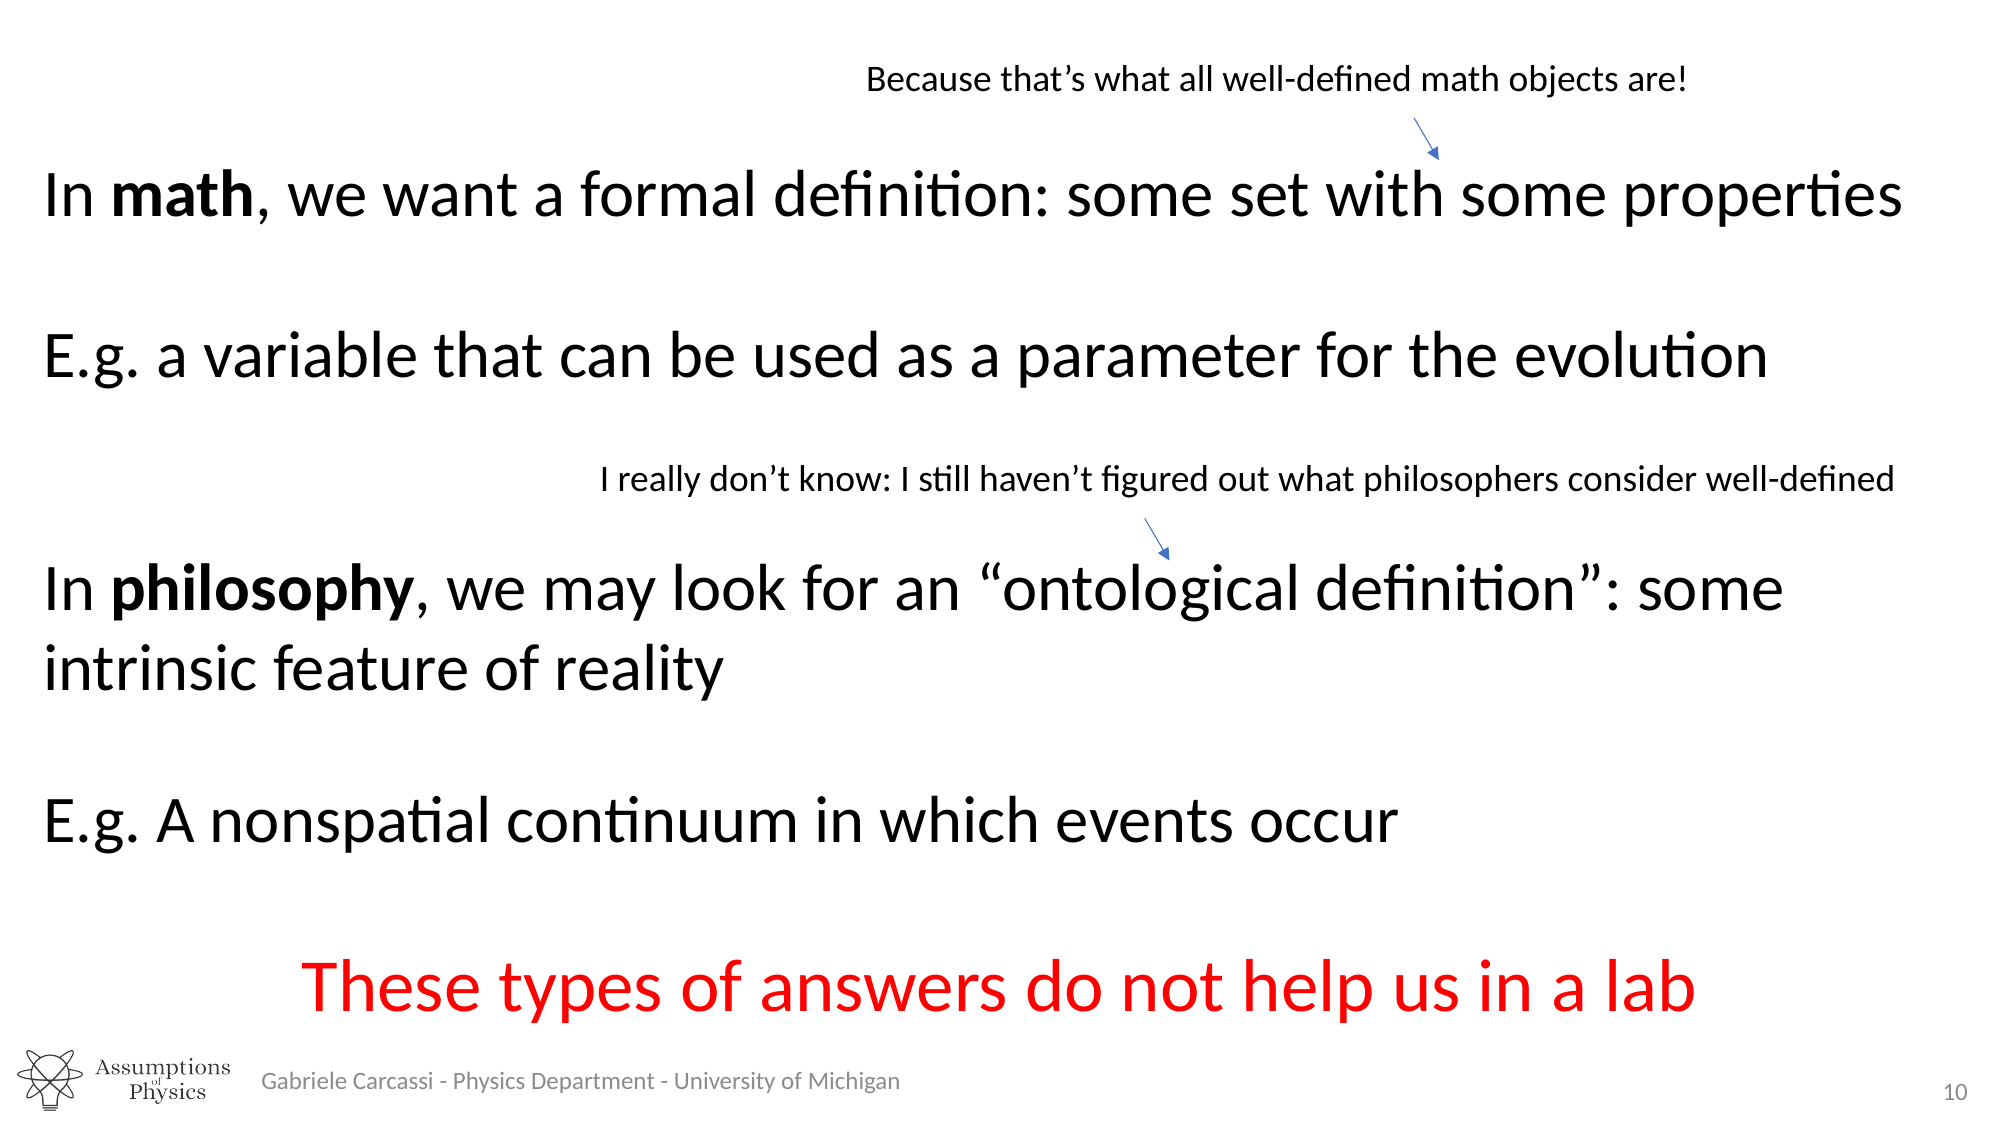

Because that’s what all well-defined math objects are!
In math, we want a formal definition: some set with some properties
E.g. a variable that can be used as a parameter for the evolution
I really don’t know: I still haven’t figured out what philosophers consider well-defined
In philosophy, we may look for an “ontological definition”: some intrinsic feature of reality
E.g. A nonspatial continuum in which events occur
These types of answers do not help us in a lab
Gabriele Carcassi - Physics Department - University of Michigan
10